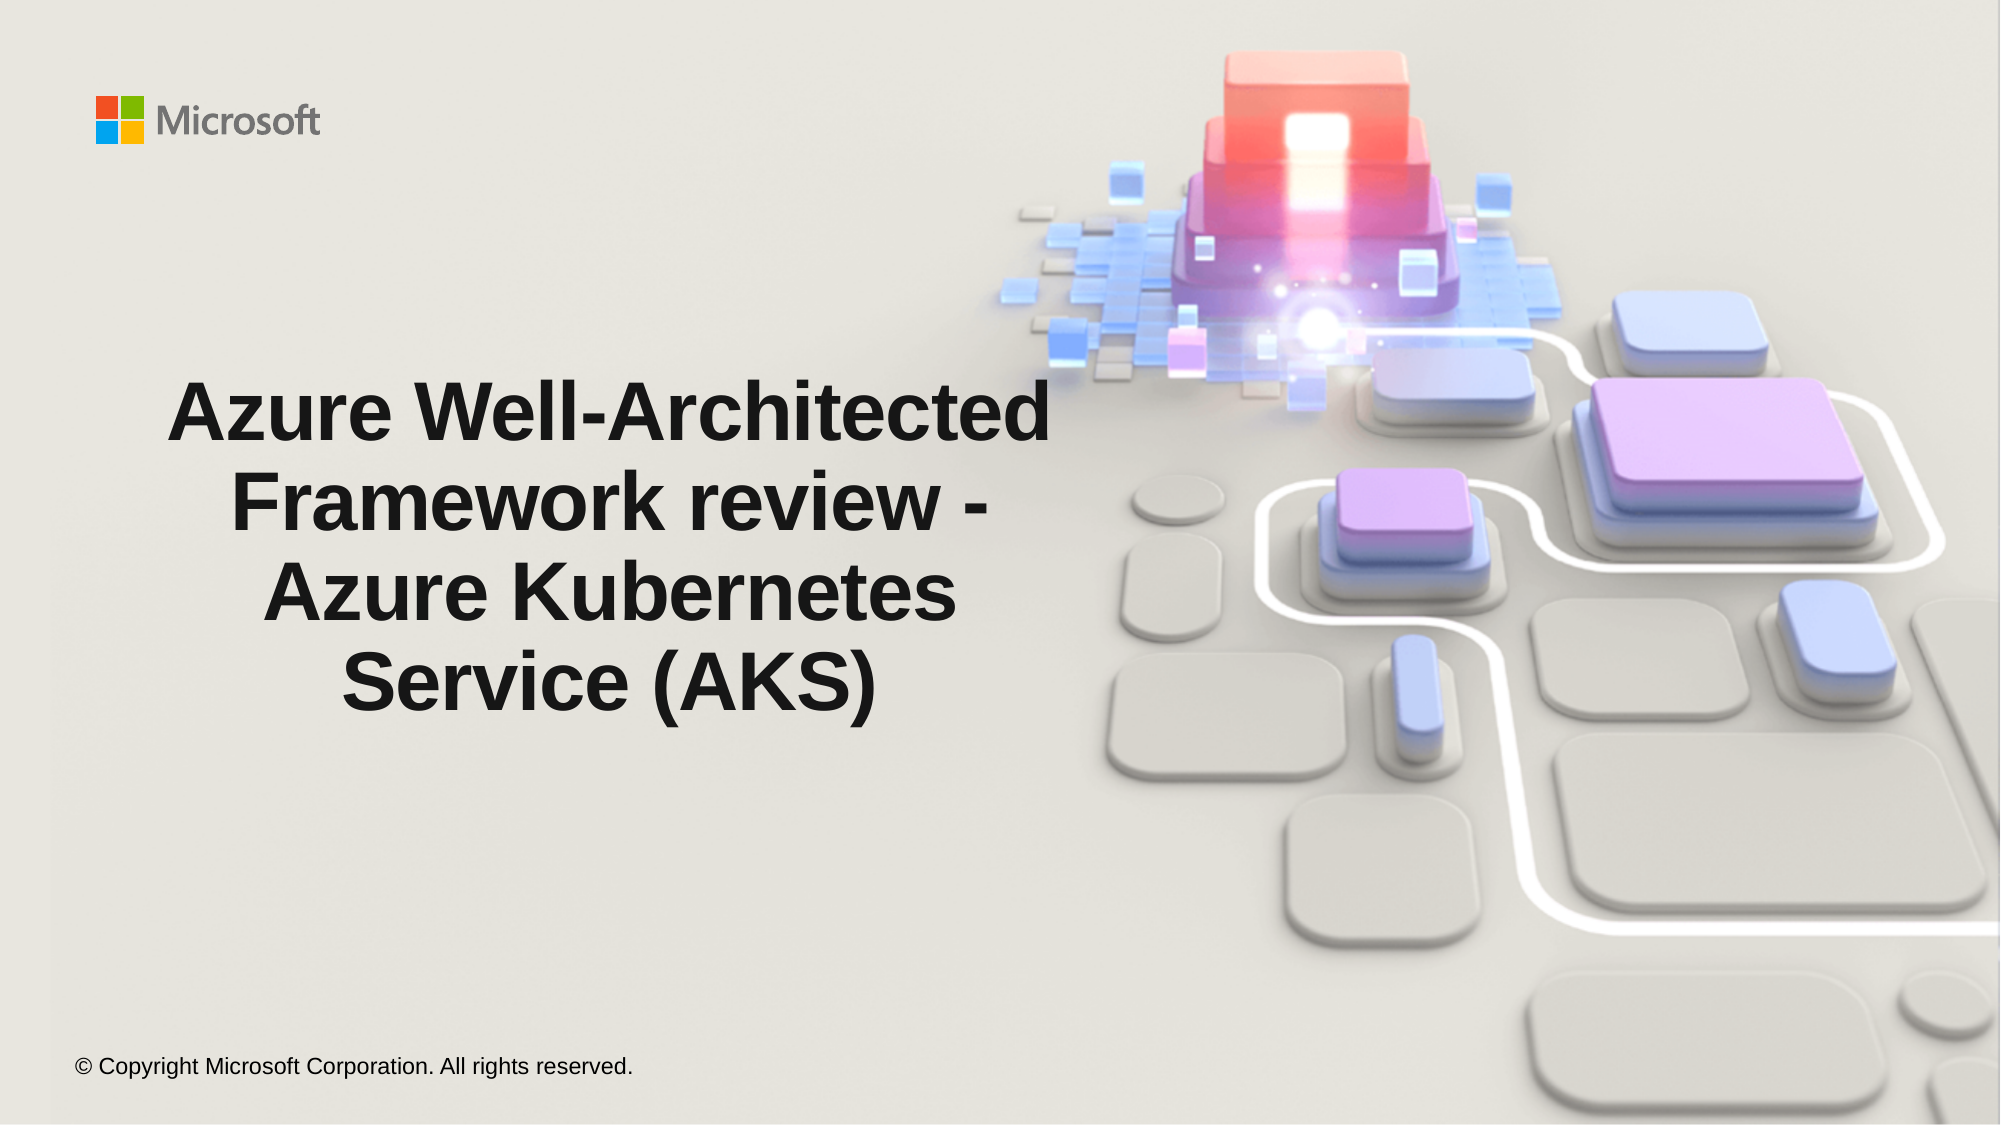

# Azure Well-Architected Framework review - Azure Kubernetes Service (AKS)